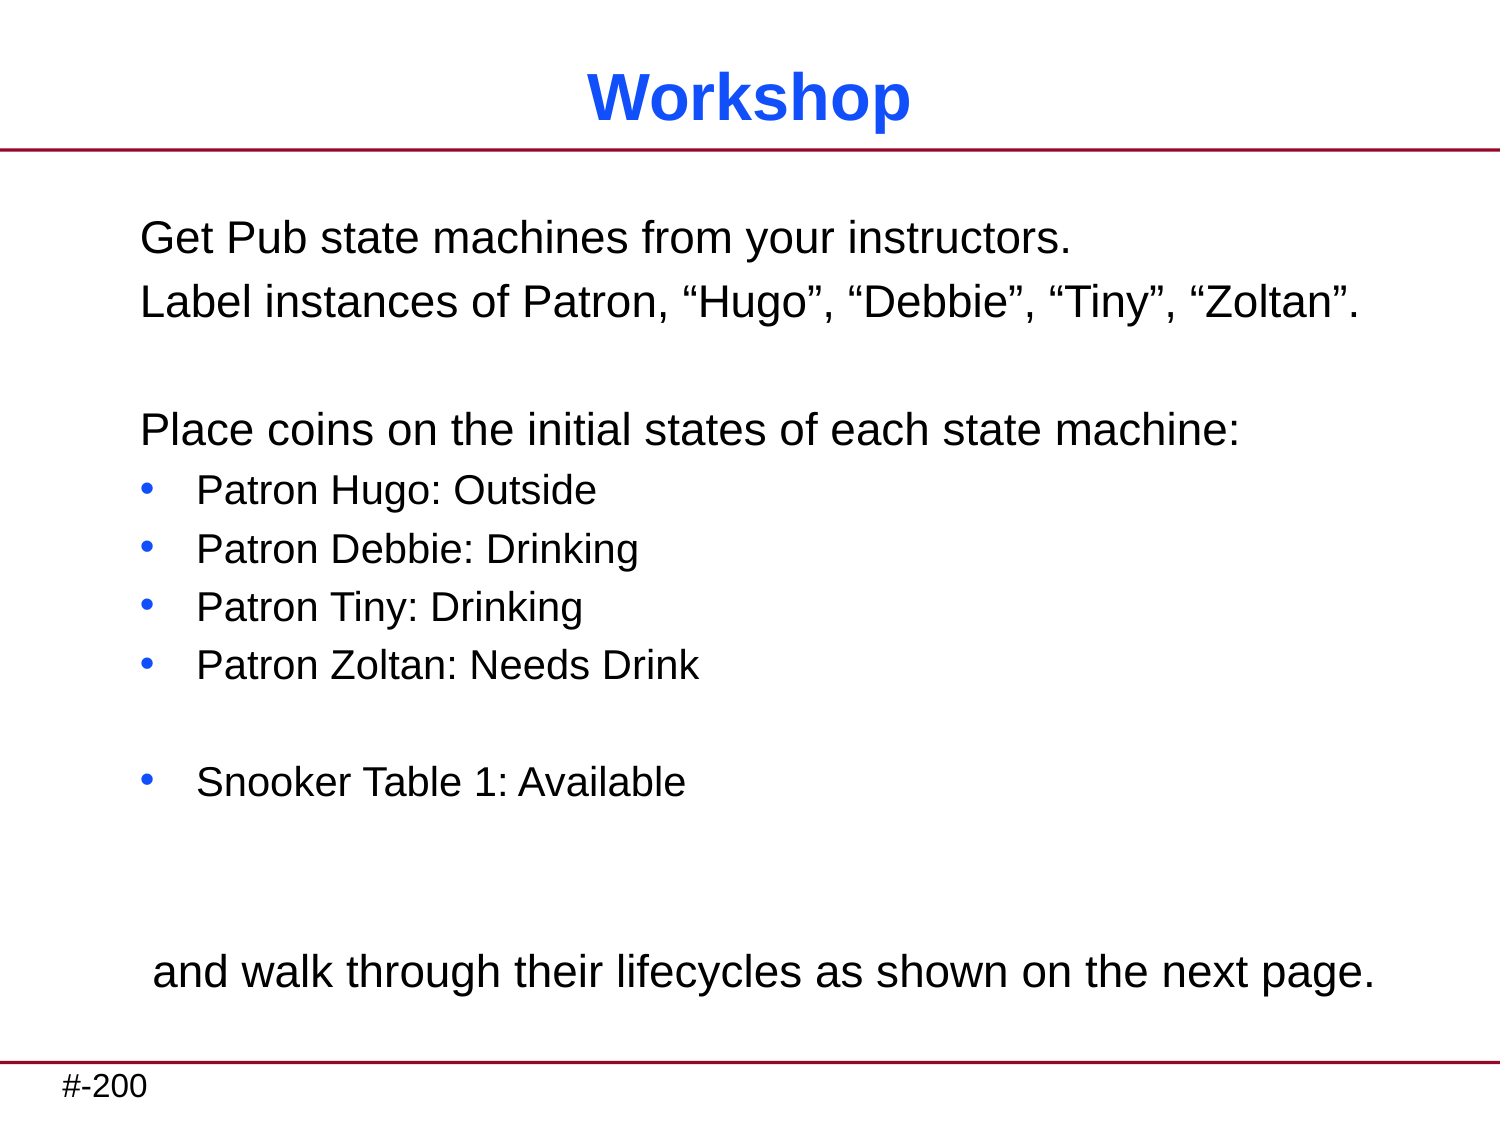

# Workshop
Get Pub state machines from your instructors.
Label instances of Patron, “Hugo”, “Debbie”, “Tiny”, “Zoltan”.

Place coins on the initial states of each state machine:
Patron Hugo: Outside
Patron Debbie: Drinking
Patron Tiny: Drinking
Patron Zoltan: Needs Drink

Snooker Table 1: Available

 and walk through their lifecycles as shown on the next page.